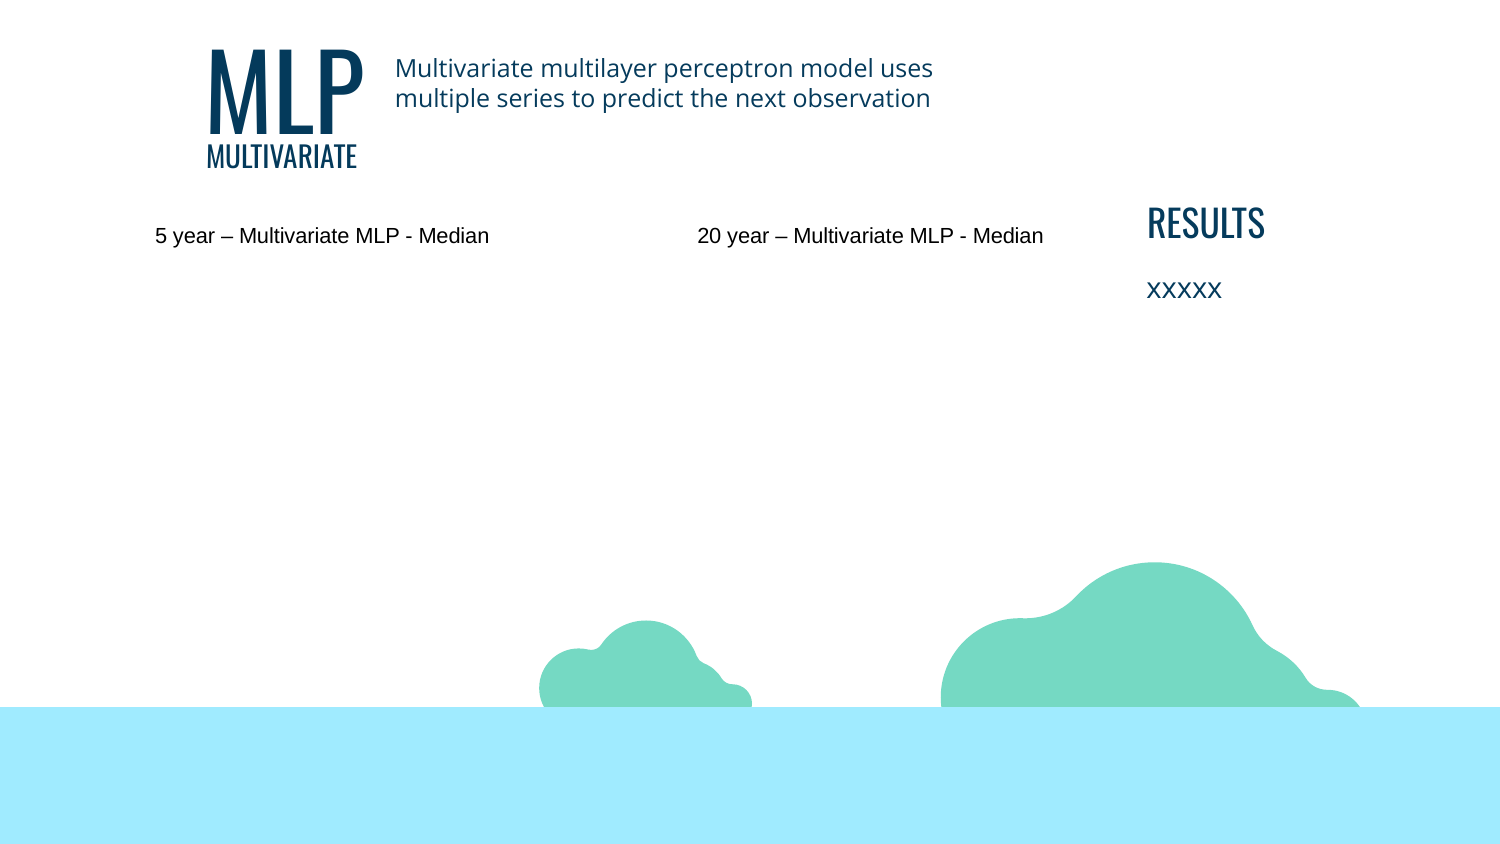

# MLP
Multivariate multilayer perceptron model uses multiple series to predict the next observation
MULTIVARIATE
RESULTS
5 year – Multivariate MLP - Median
20 year – Multivariate MLP - Median
xxxxx